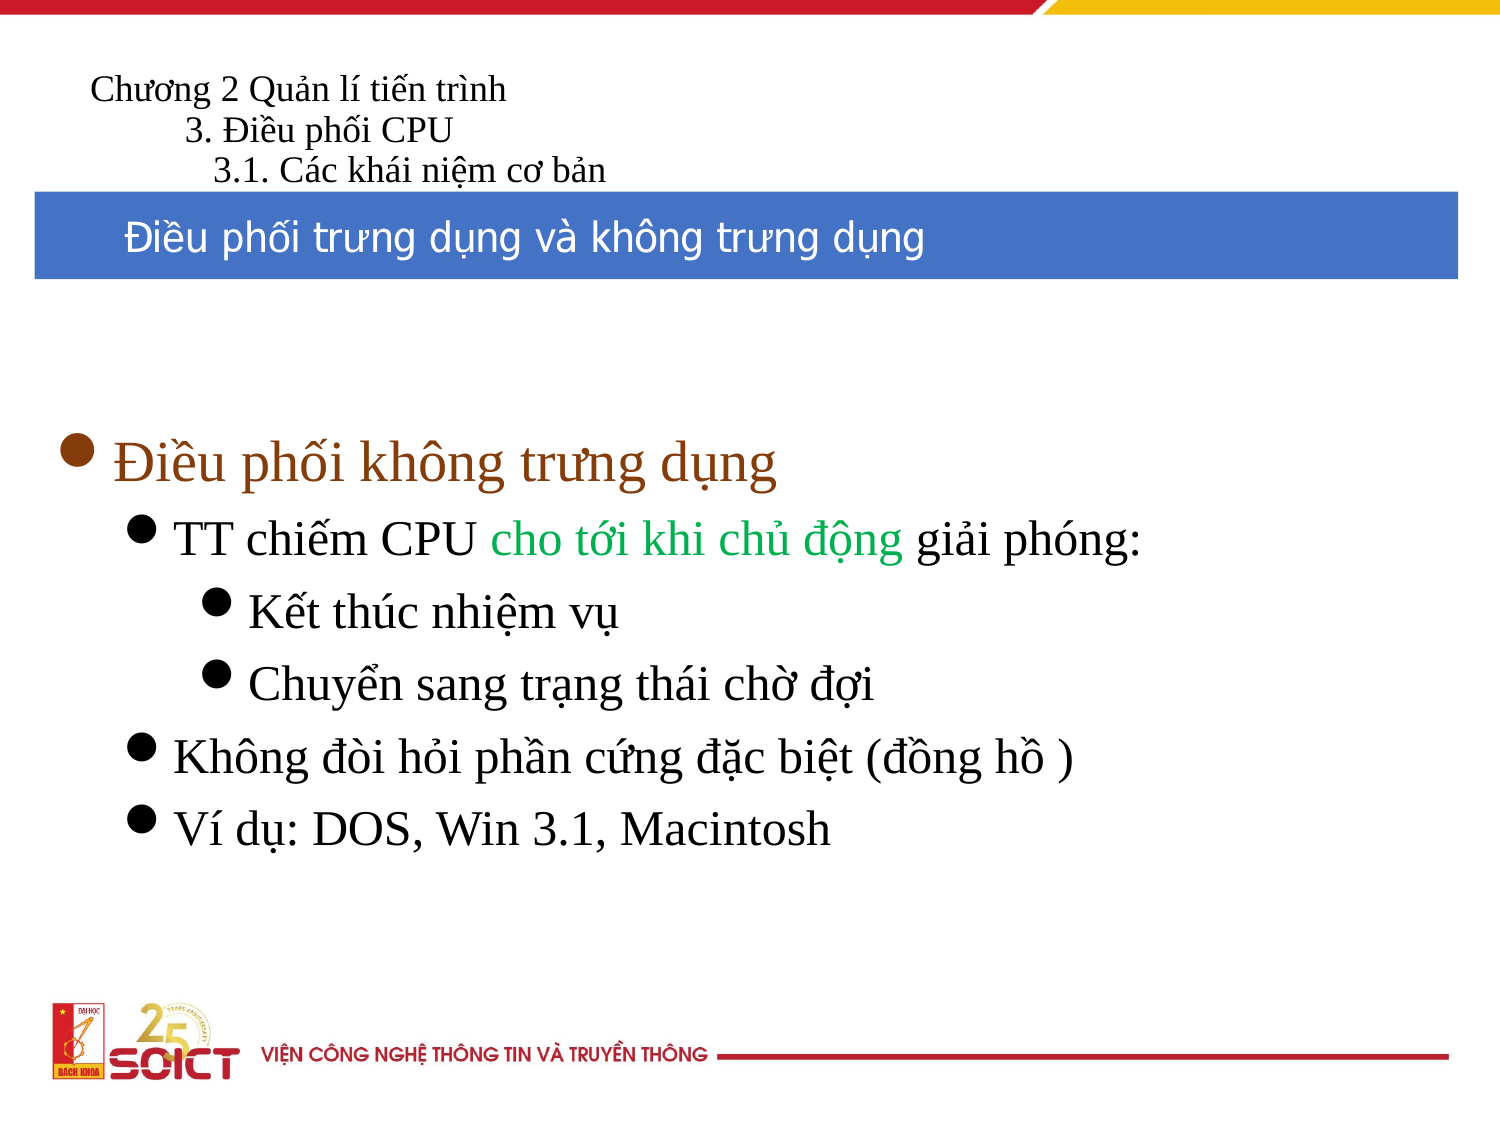

# Chương 2 Quản lí tiến trình 3. Điều phối CPU 3.1. Các khái niệm cơ bản
Điều phối trưng dụng và không trưng dụng
Điều phối không trưng dụng
TT chiếm CPU cho tới khi chủ động giải phóng:
Kết thúc nhiệm vụ
Chuyển sang trạng thái chờ đợi
Không đòi hỏi phần cứng đặc biệt (đồng hồ )
Ví dụ: DOS, Win 3.1, Macintosh